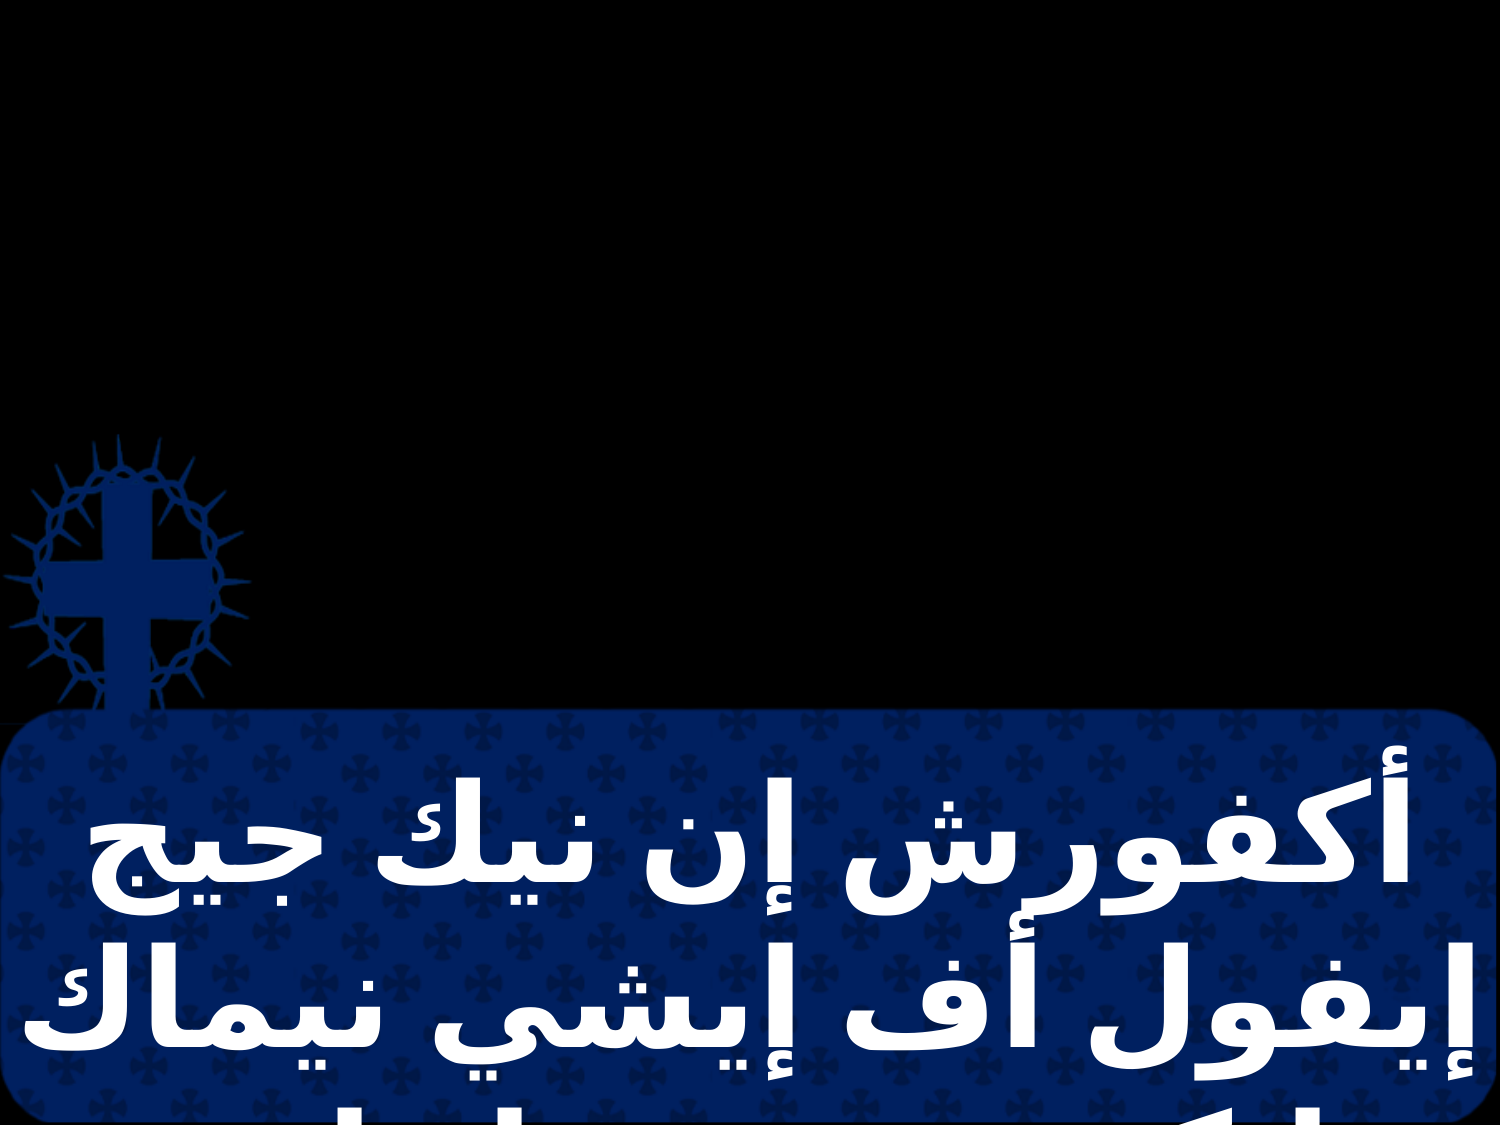

# أكفورش إن نيك جيج إيفول أف إيشي نيماك إنكى سوني إثناف